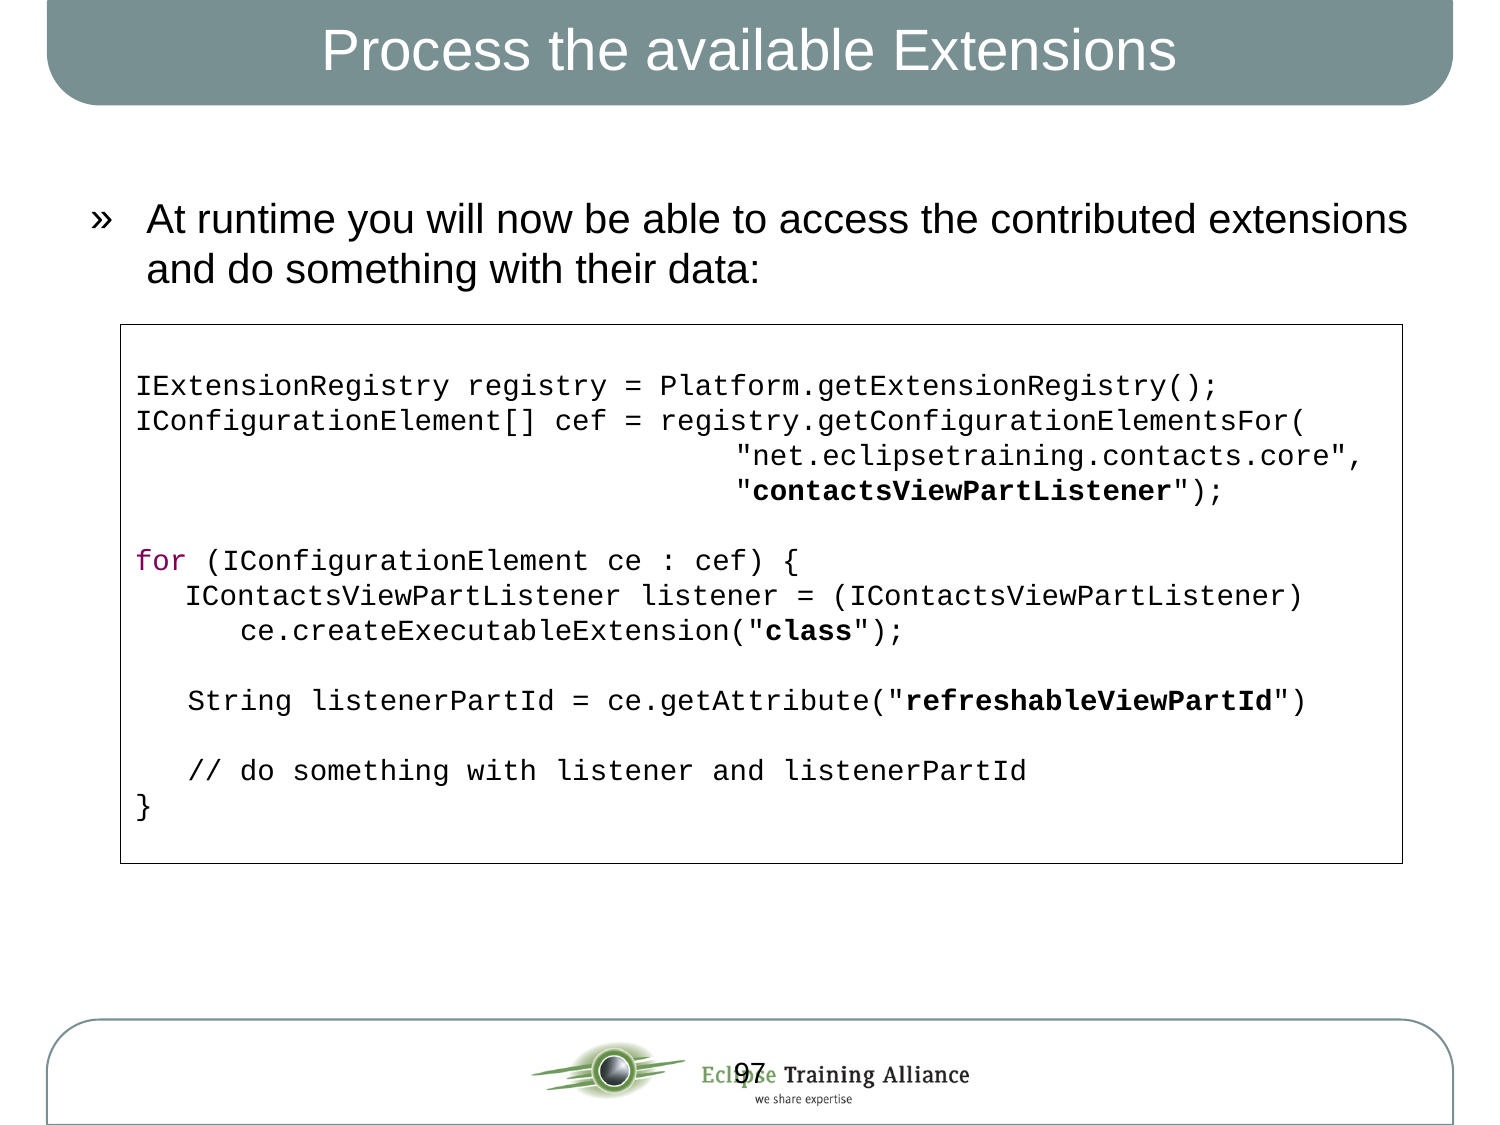

# Process the available Extensions
At runtime you will now be able to access the contributed extensions and do something with their data:

IExtensionRegistry registry = Platform.getExtensionRegistry();
IConfigurationElement[] cef = registry.getConfigurationElementsFor(
				"net.eclipsetraining.contacts.core",
				"contactsViewPartListener");

for (IConfigurationElement ce : cef) {
      IContactsViewPartListener listener = (IContactsViewPartListener)
      ce.createExecutableExtension("class");

   String listenerPartId = ce.getAttribute("refreshableViewPartId")

   // do something with listener and listenerPartId
}

97